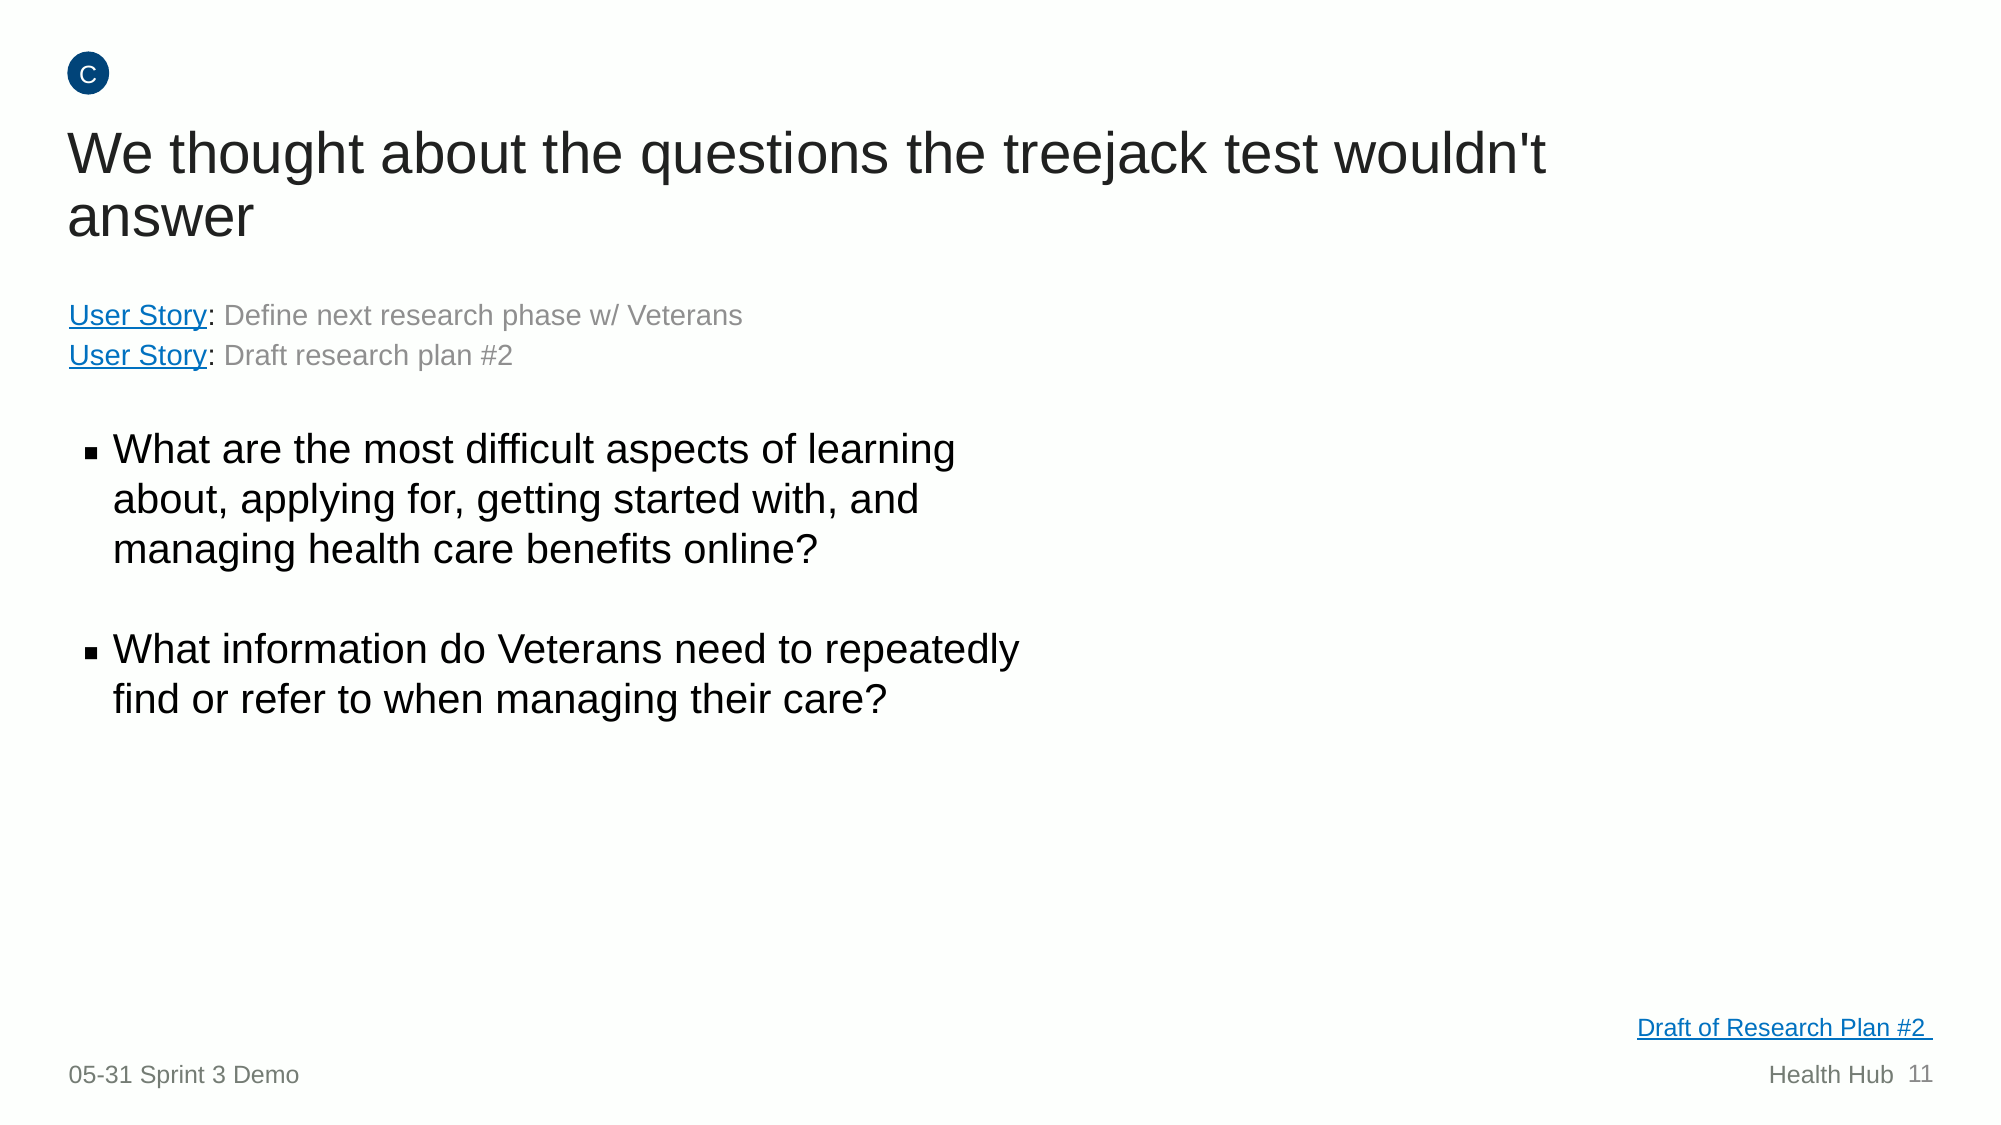

C
We thought about the questions the treejack test wouldn't answer
User Story: Define next research phase w/ Veterans
User Story: Draft research plan #2

What are the most difficult aspects of learning about, applying for, getting started with, and managing health care benefits online?

What information do Veterans need to repeatedly find or refer to when managing their care?

Draft of Research Plan #2
11
05-31 Sprint 3 Demo
Health Hub